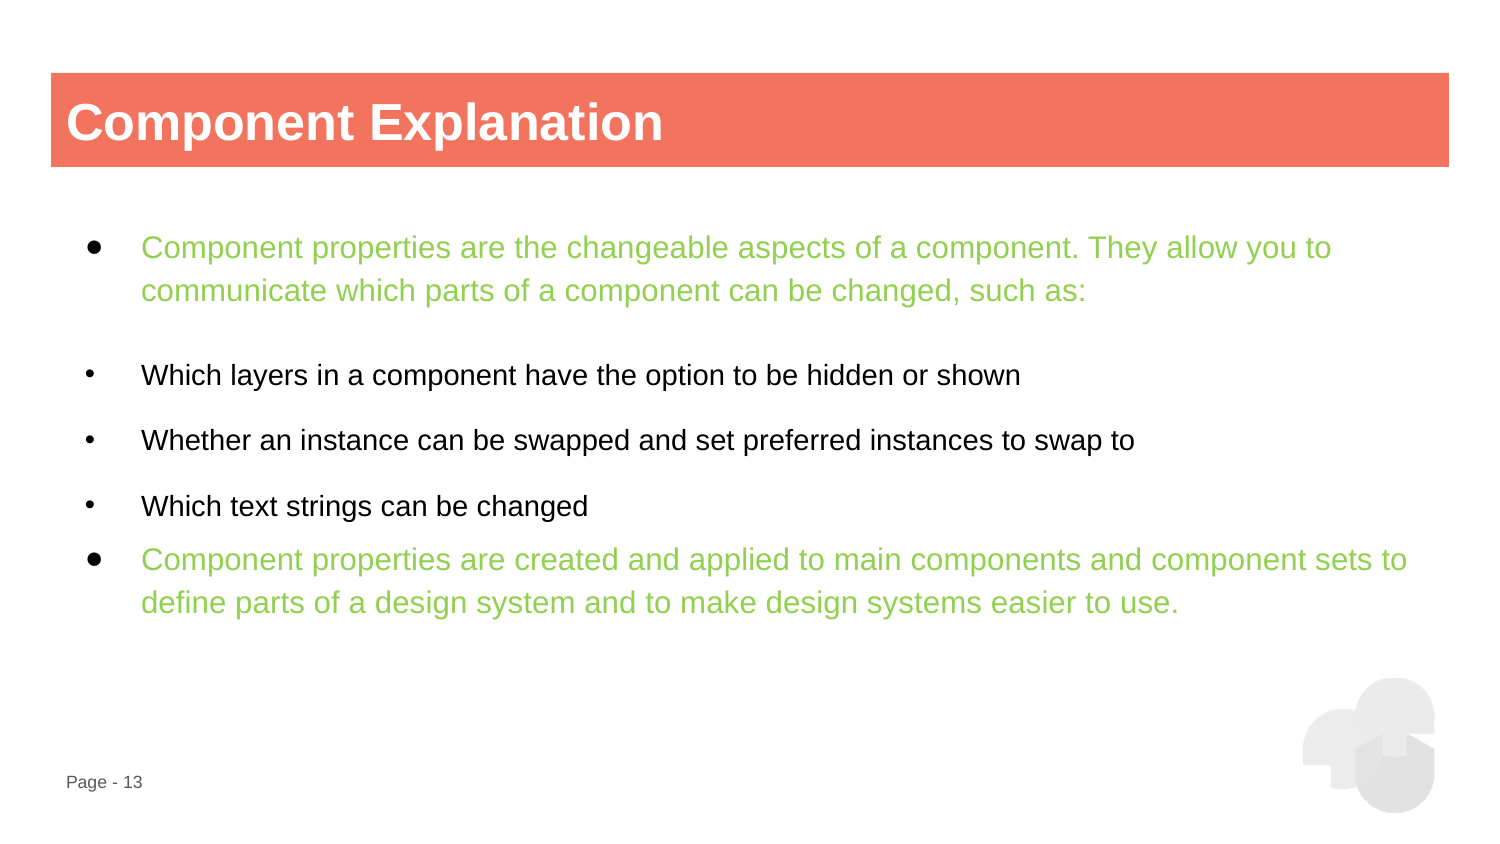

# Component Explanation
Component properties are the changeable aspects of a component. They allow you to communicate which parts of a component can be changed, such as:
Which layers in a component have the option to be hidden or shown
Whether an instance can be swapped and set preferred instances to swap to
Which text strings can be changed
Component properties are created and applied to main components and component sets to define parts of a design system and to make design systems easier to use.
Page - 13